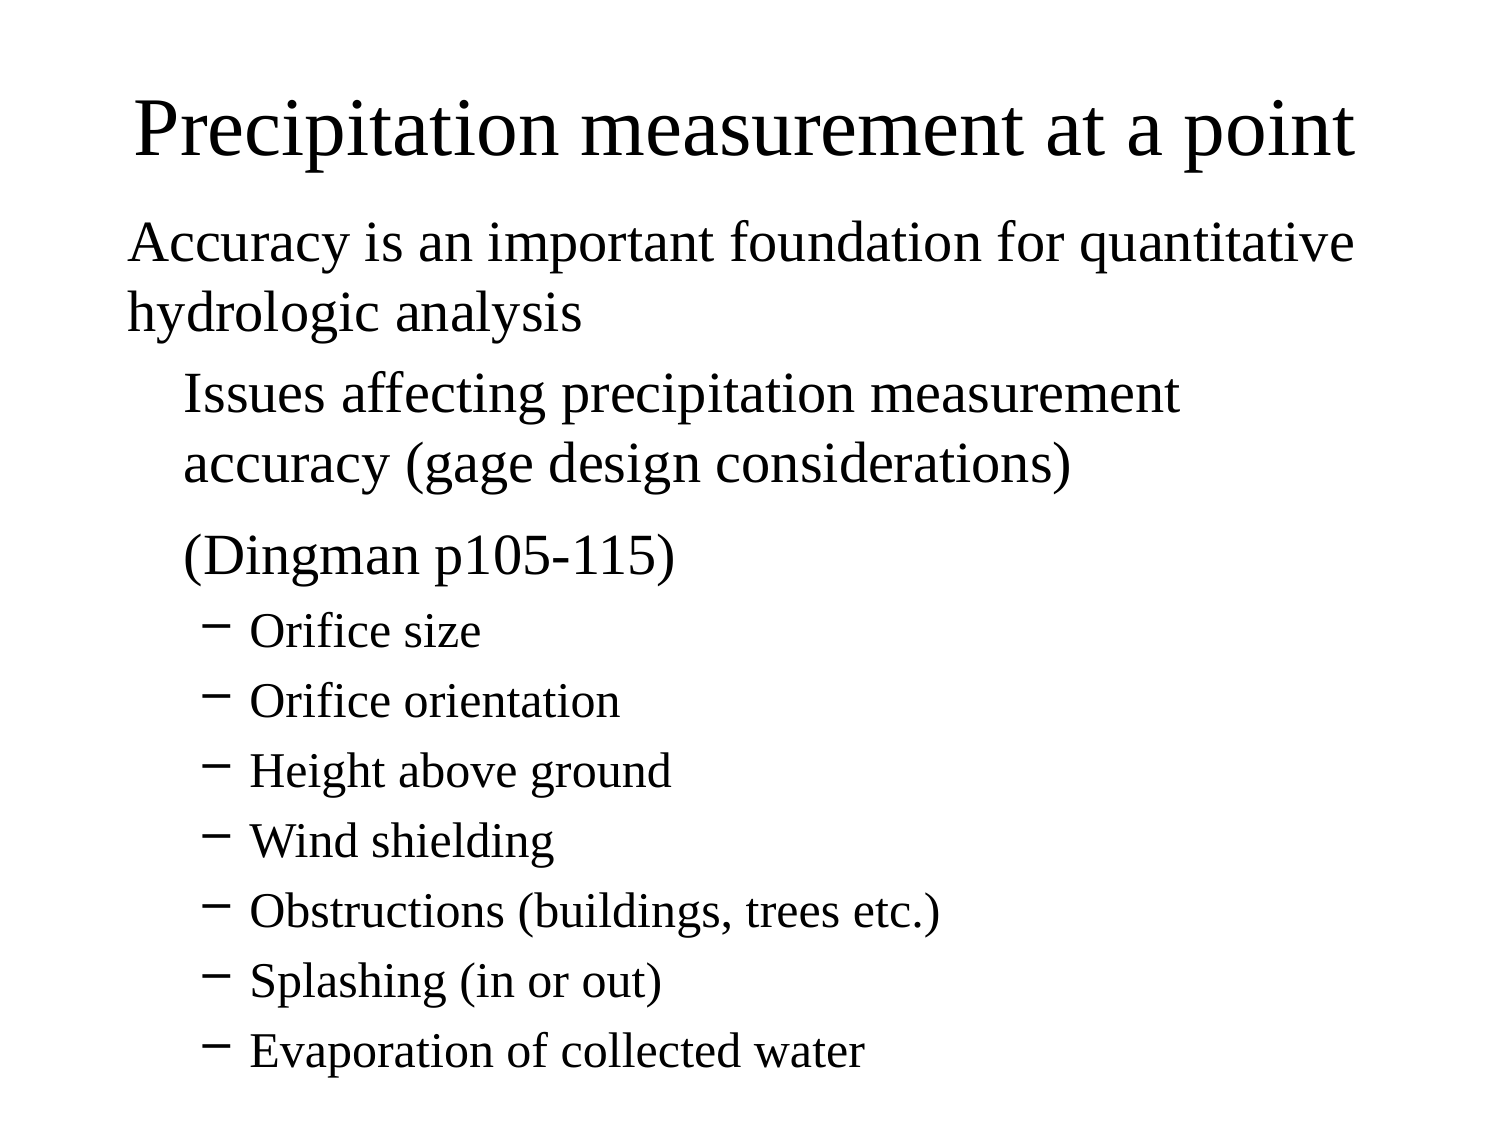

# Precipitation measurement at a point
Accuracy is an important foundation for quantitative hydrologic analysis
	Issues affecting precipitation measurement accuracy (gage design considerations)
	(Dingman p105-115)
Orifice size
Orifice orientation
Height above ground
Wind shielding
Obstructions (buildings, trees etc.)
Splashing (in or out)
Evaporation of collected water